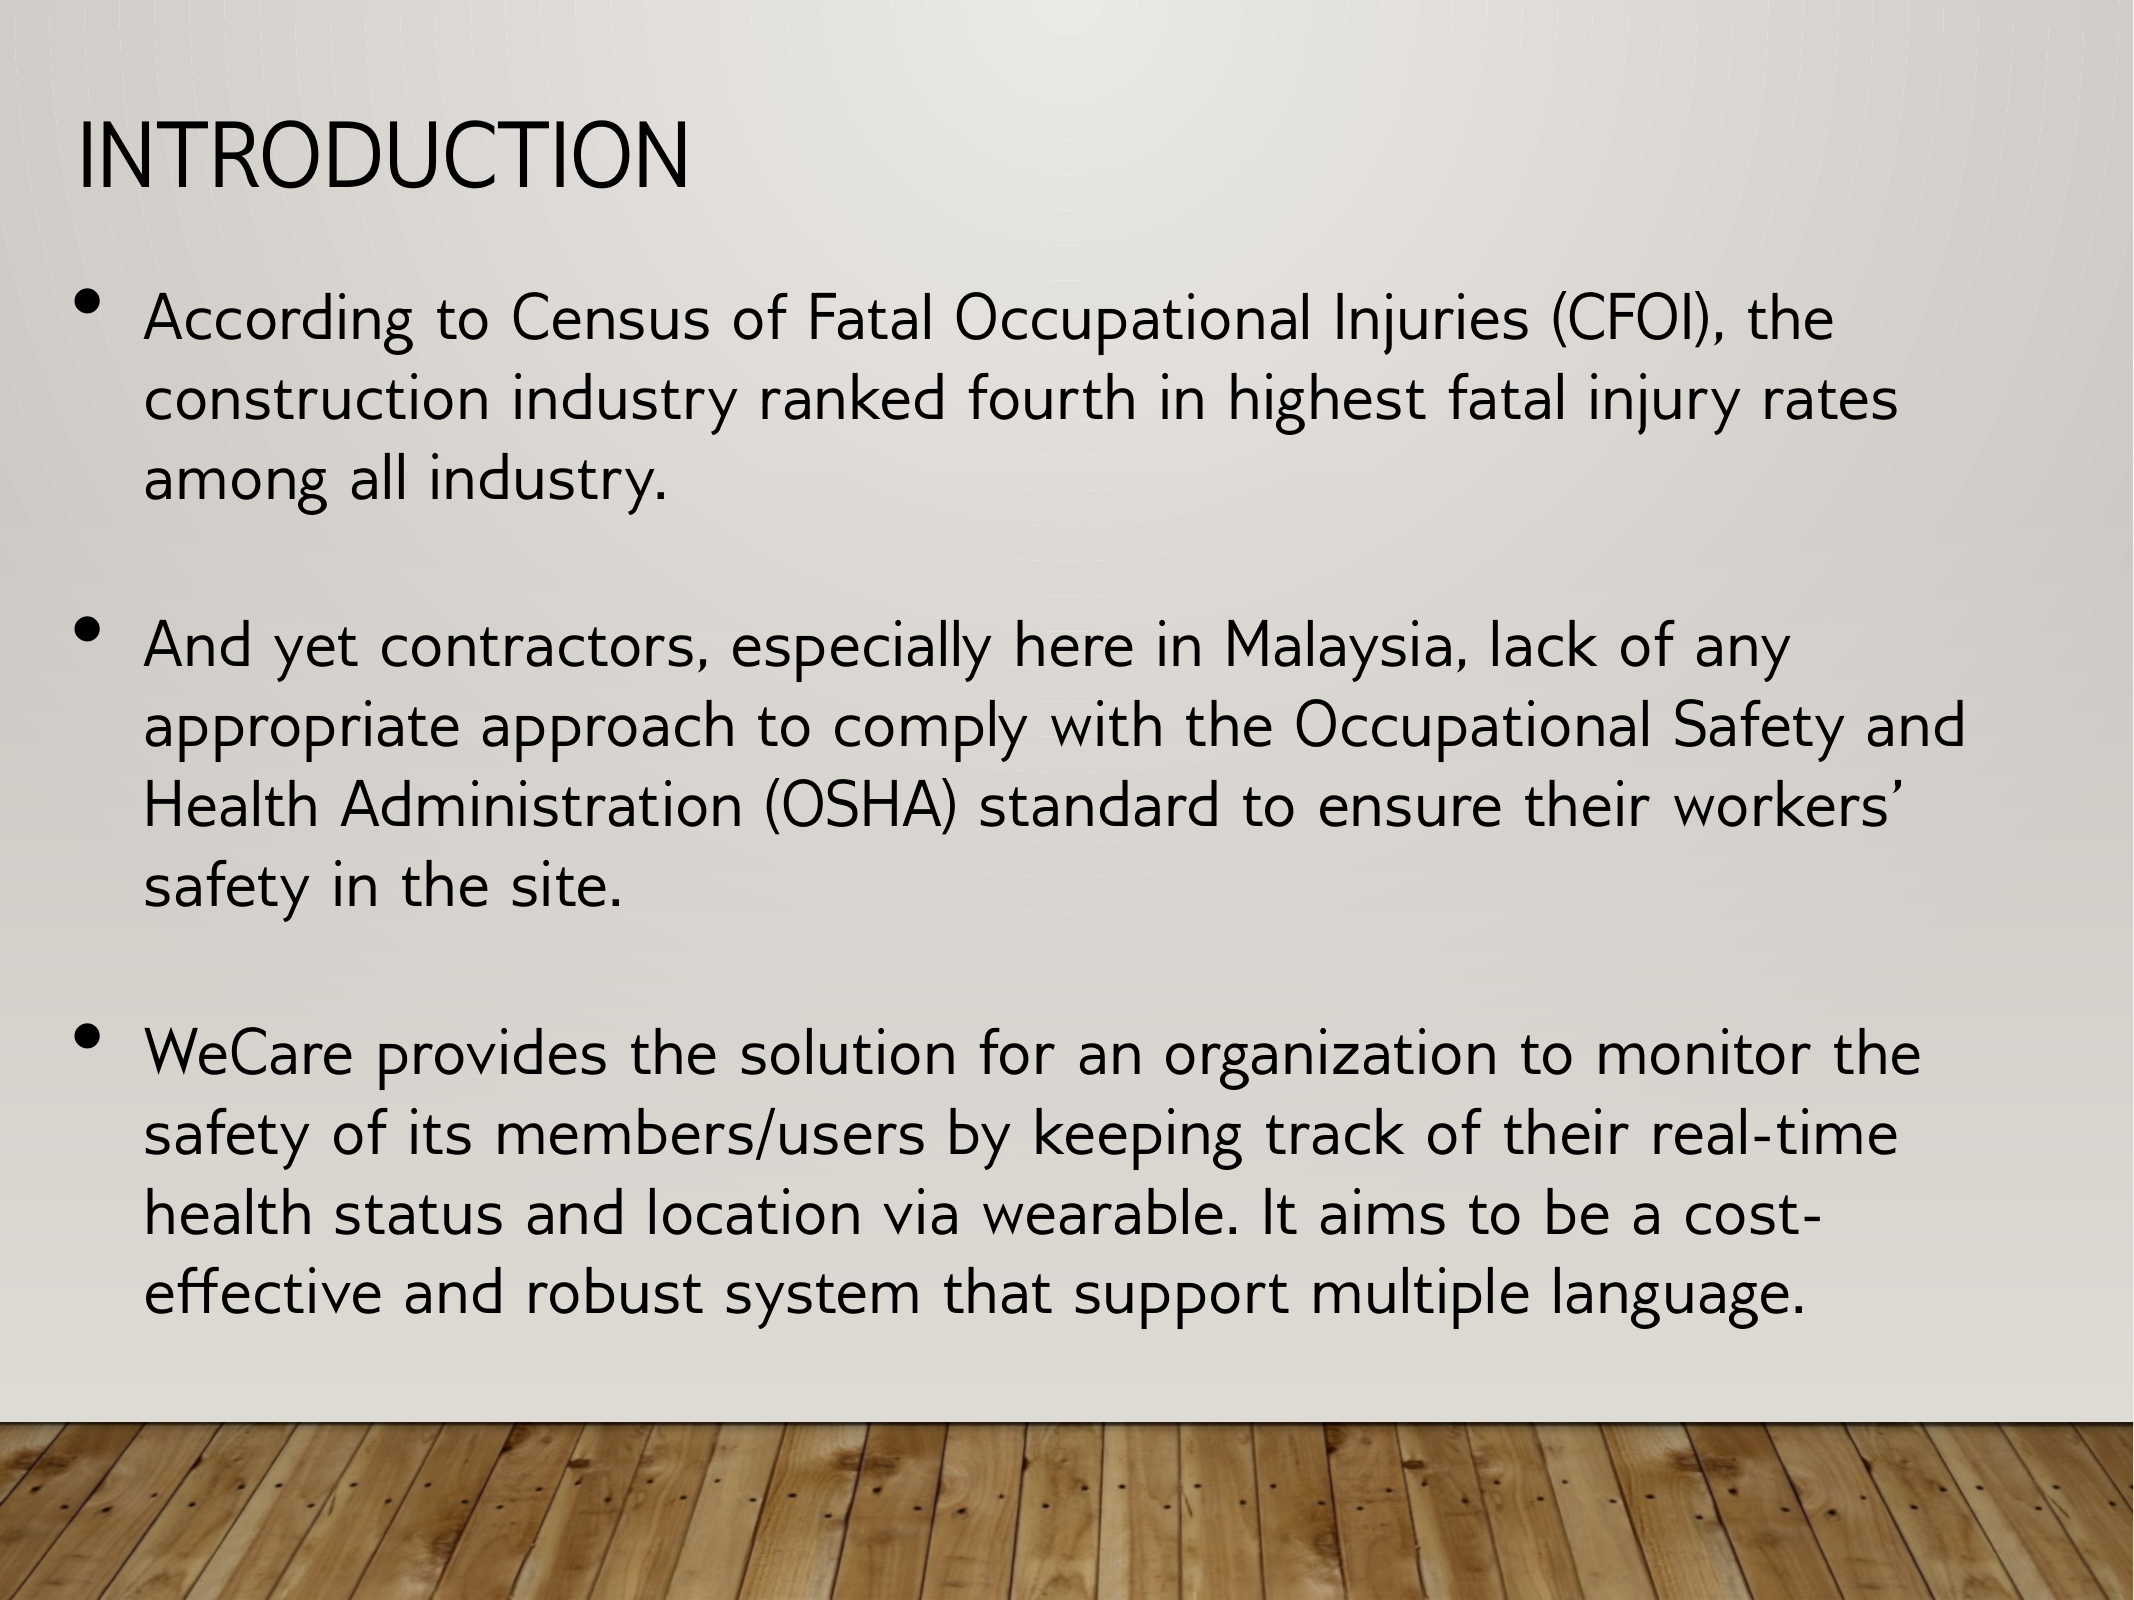

Introduction
According to Census of Fatal Occupational Injuries (CFOI), the construction industry ranked fourth in highest fatal injury rates among all industry.
And yet contractors, especially here in Malaysia, lack of any appropriate approach to comply with the Occupational Safety and Health Administration (OSHA) standard to ensure their workers’ safety in the site.
WeCare provides the solution for an organization to monitor the safety of its members/users by keeping track of their real-time health status and location via wearable. It aims to be a cost-effective and robust system that support multiple language.